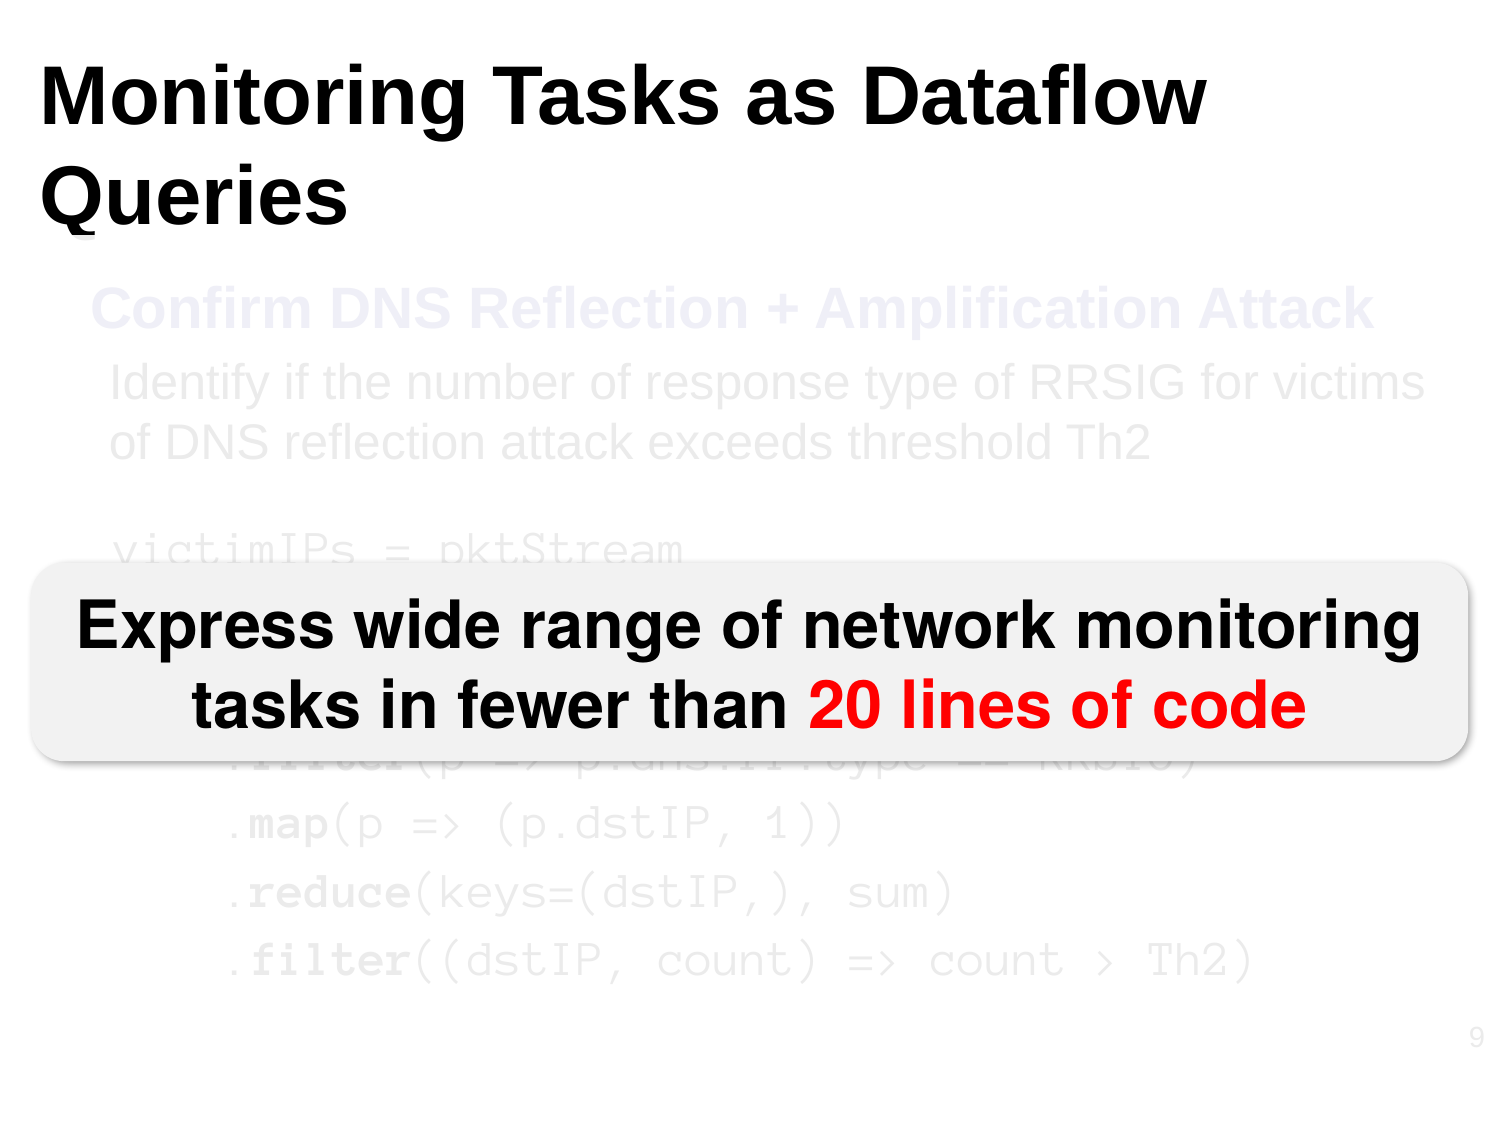

# Monitoring Tasks as Dataflow Queries

Confirm DNS Reflection + Amplification Attack
Identify if the number of response type of RRSIG for victims of DNS reflection attack exceeds threshold Th2
victimIPs = pktStream
    .filter(p => p.udp.sport == 53)
    .join(pVictimIPs, key=‘dstIP’)
    .filter(p => p.dns.rr.type == RRSIG)
    .map(p => (p.dstIP, 1))
    .reduce(keys=(dstIP,), sum)
    .filter((dstIP, count) => count > Th2)
Express wide range of network monitoring tasks in fewer than 20 lines of code
9